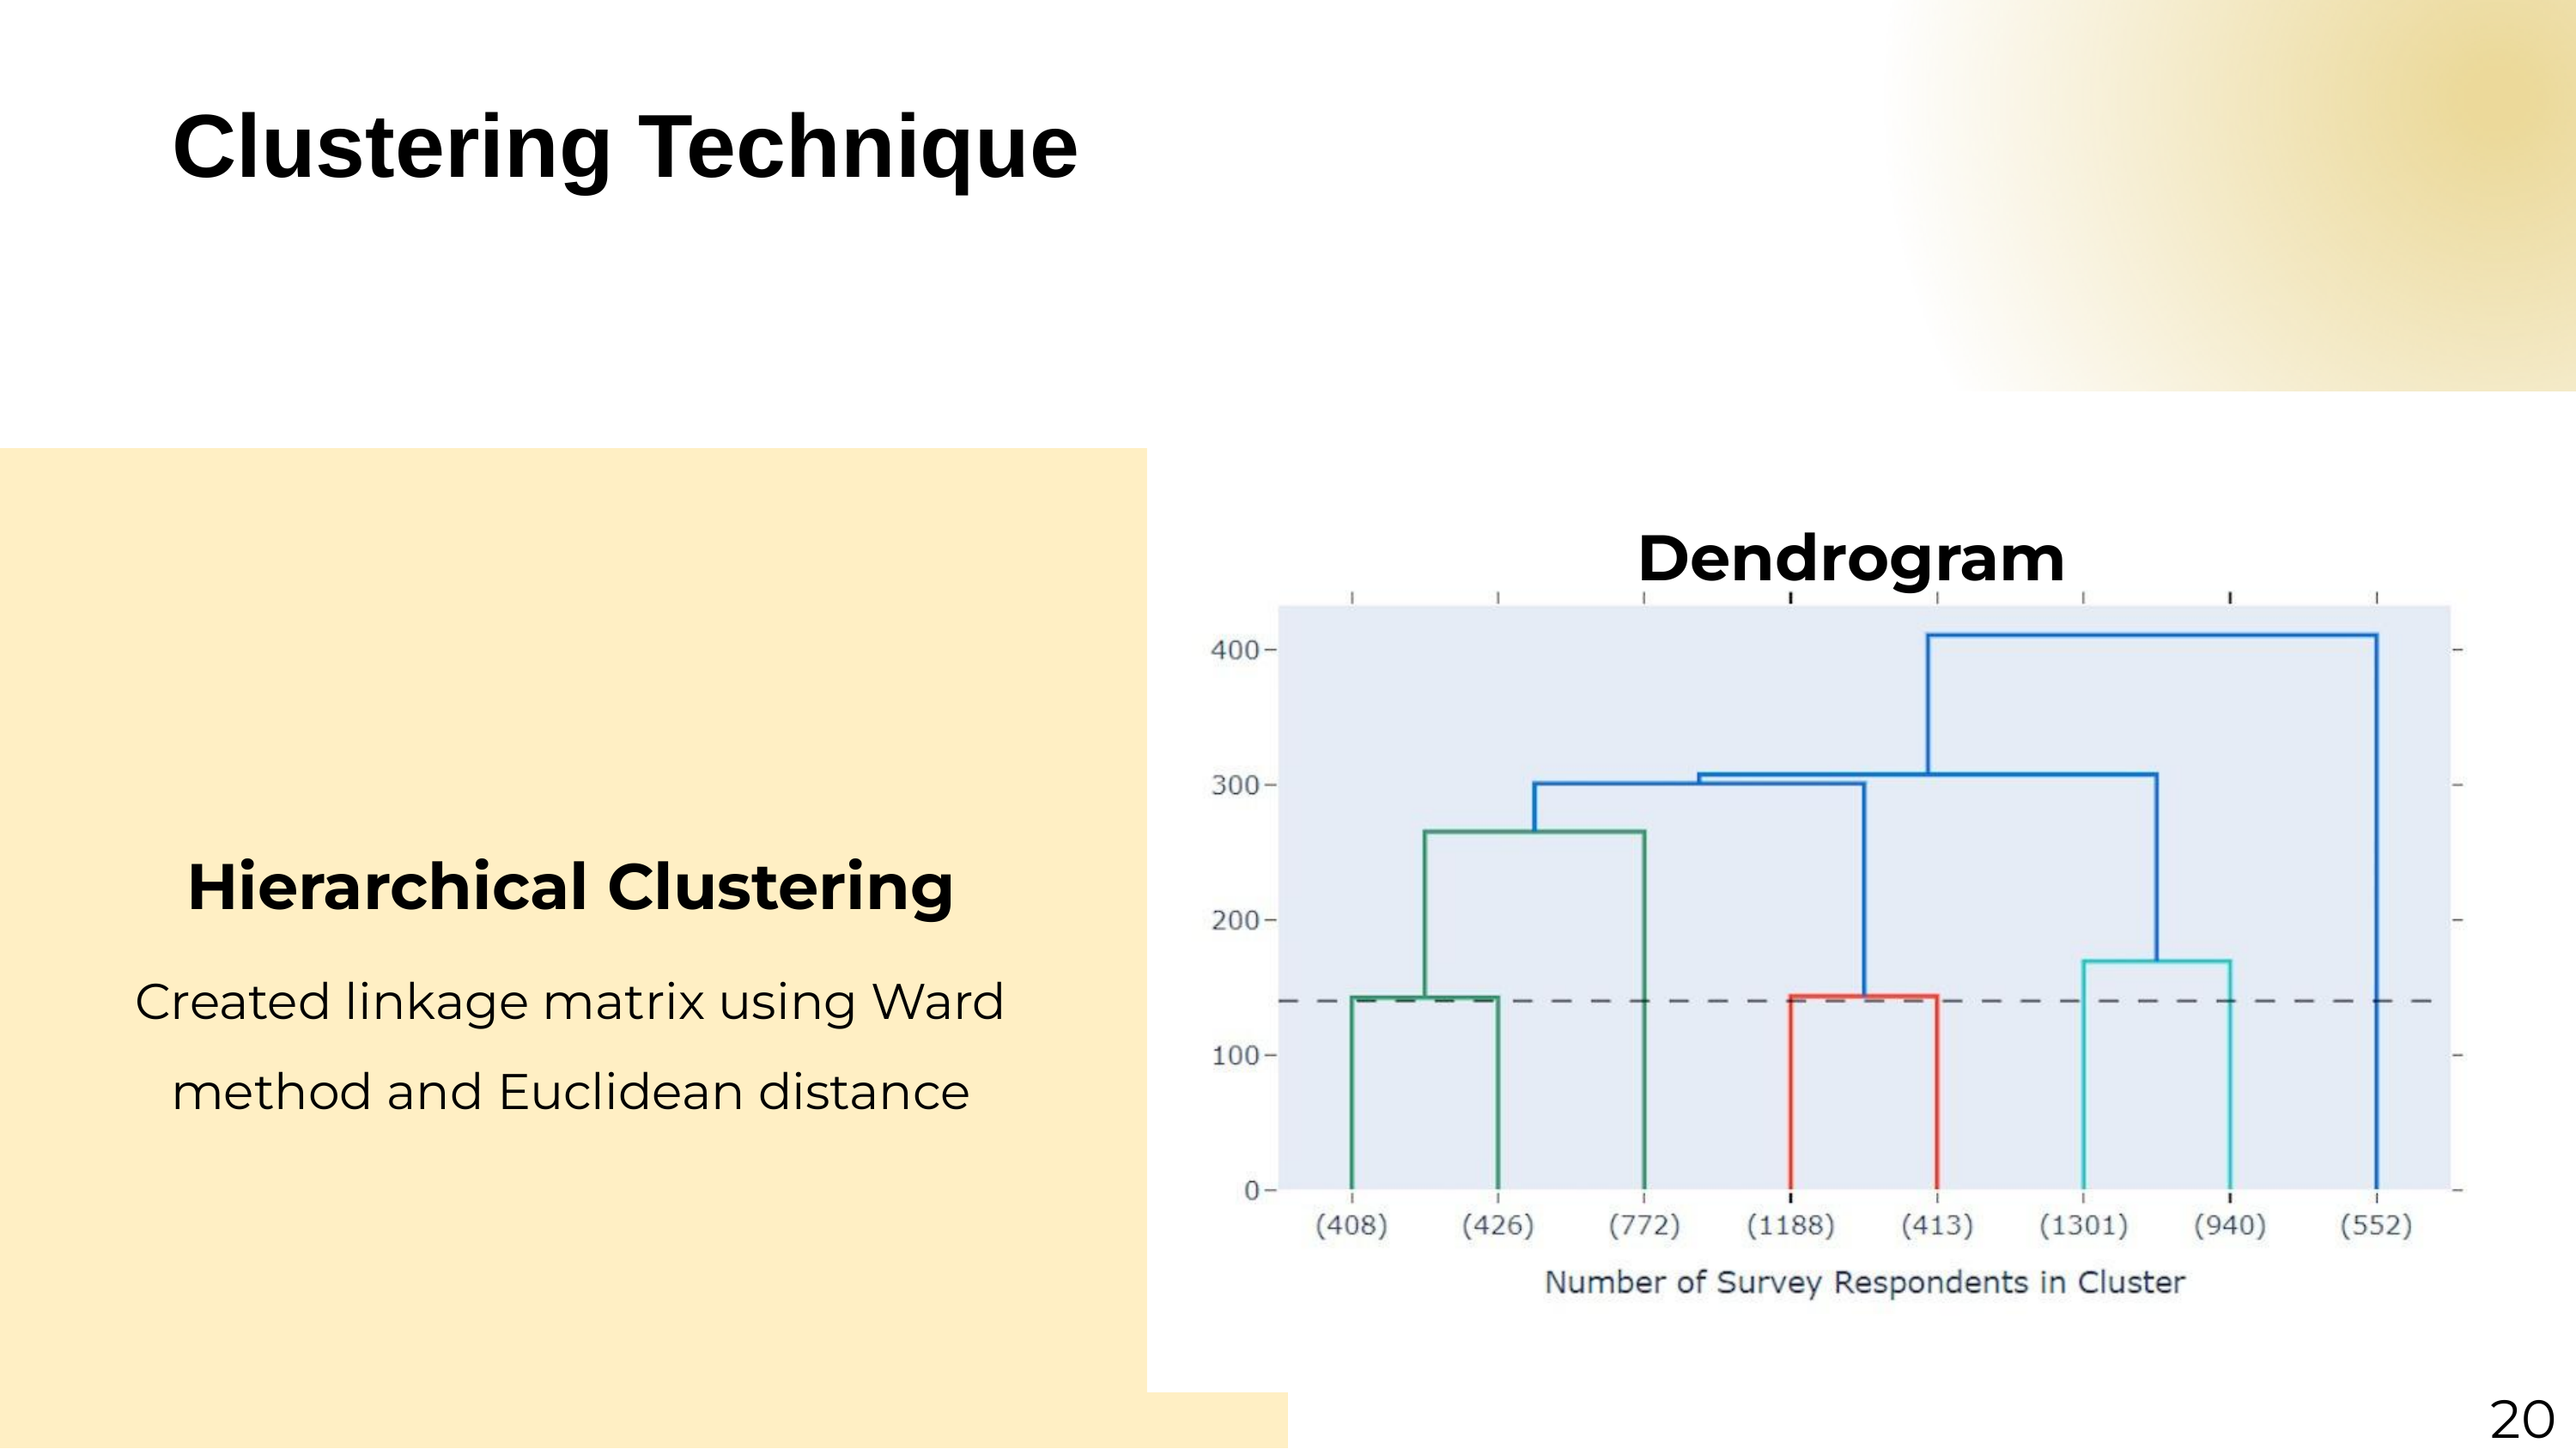

Clustering Technique

Dendrogram
Hierarchical Clustering
Created linkage matrix using Ward method and Euclidean distance

20